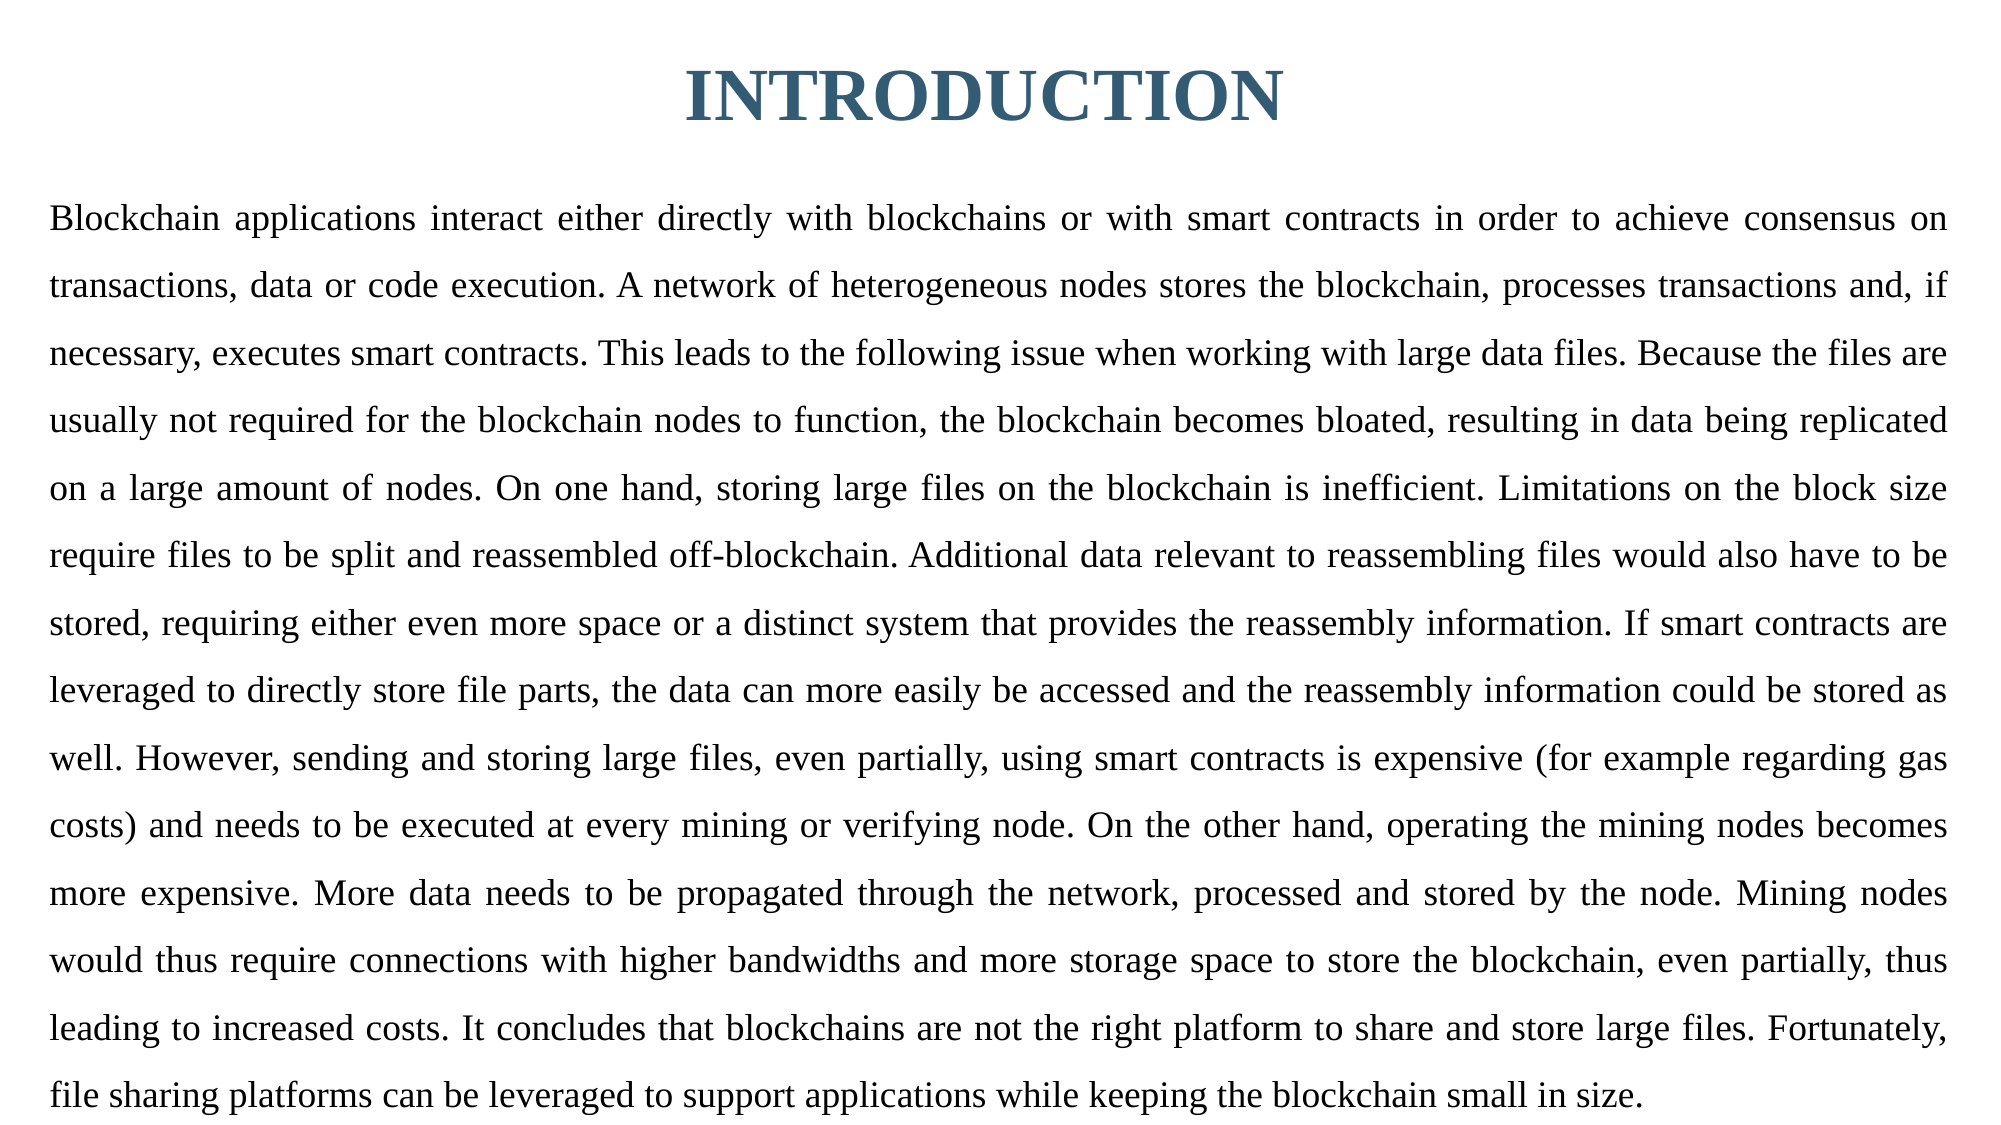

INTRODUCTION
Blockchain applications interact either directly with blockchains or with smart contracts in order to achieve consensus on transactions, data or code execution. A network of heterogeneous nodes stores the blockchain, processes transactions and, if necessary, executes smart contracts. This leads to the following issue when working with large data files. Because the files are usually not required for the blockchain nodes to function, the blockchain becomes bloated, resulting in data being replicated on a large amount of nodes. On one hand, storing large files on the blockchain is inefficient. Limitations on the block size require files to be split and reassembled off-blockchain. Additional data relevant to reassembling files would also have to be stored, requiring either even more space or a distinct system that provides the reassembly information. If smart contracts are leveraged to directly store file parts, the data can more easily be accessed and the reassembly information could be stored as well. However, sending and storing large files, even partially, using smart contracts is expensive (for example regarding gas costs) and needs to be executed at every mining or verifying node. On the other hand, operating the mining nodes becomes more expensive. More data needs to be propagated through the network, processed and stored by the node. Mining nodes would thus require connections with higher bandwidths and more storage space to store the blockchain, even partially, thus leading to increased costs. It concludes that blockchains are not the right platform to share and store large files. Fortunately, file sharing platforms can be leveraged to support applications while keeping the blockchain small in size.